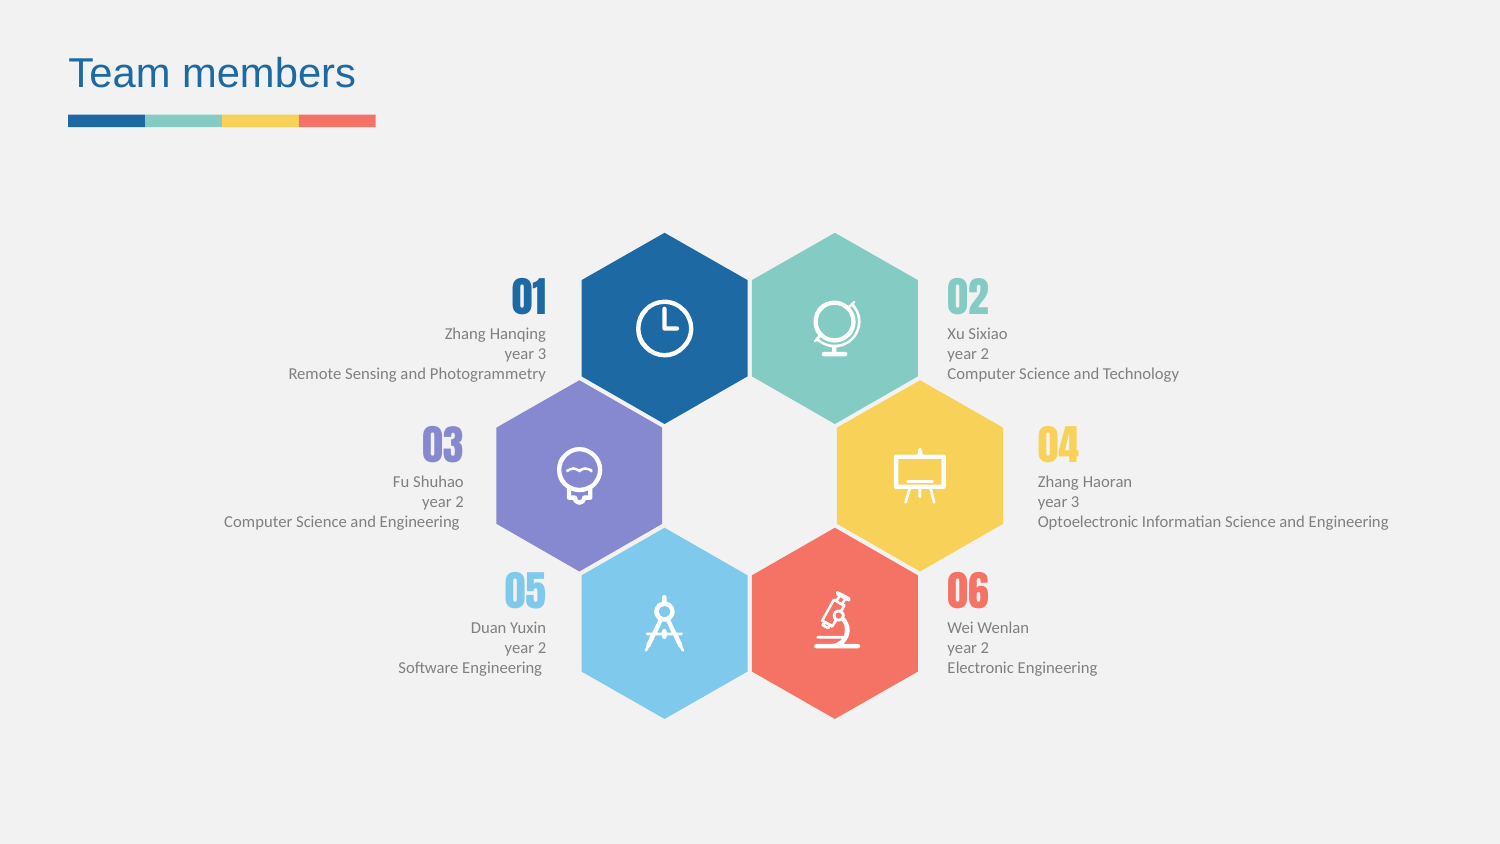

Team members

01
Zhang Hanqing
year 3
Remote Sensing and Photogrammetry
02
Xu Sixiao
year 2
Computer Science and Technology

03
Fu Shuhao
year 2
Computer Science and Engineering
04
Zhang Haoran
year 3
Optoelectronic Informatian Science and Engineering

05
Duan Yuxin
year 2
Software Engineering
06
Wei Wenlan
year 2
Electronic Engineering